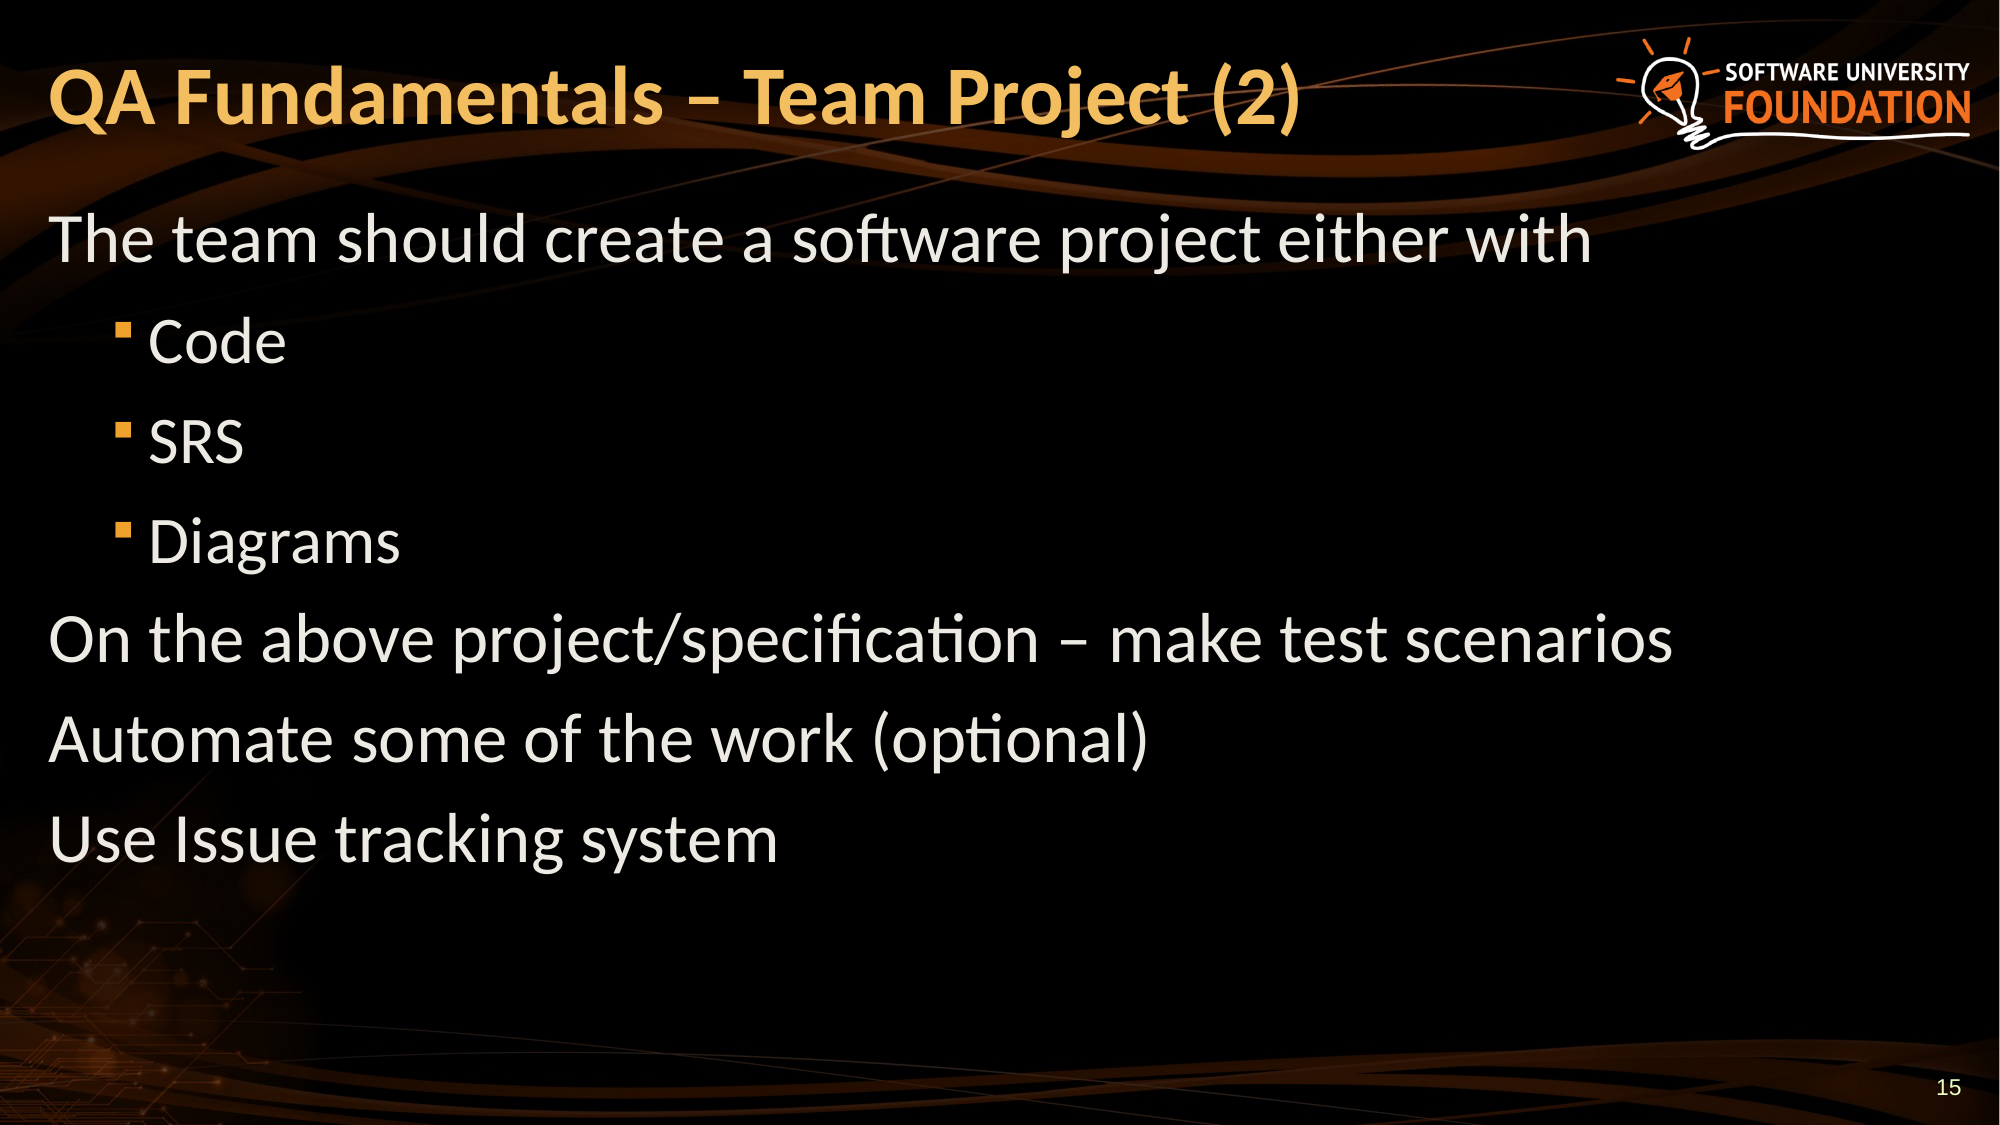

# QA Fundamentals – Team Project (2)
The team should create a software project either with
Code
SRS
Diagrams
On the above project/specification – make test scenarios
Automate some of the work (optional)
Use Issue tracking system
15